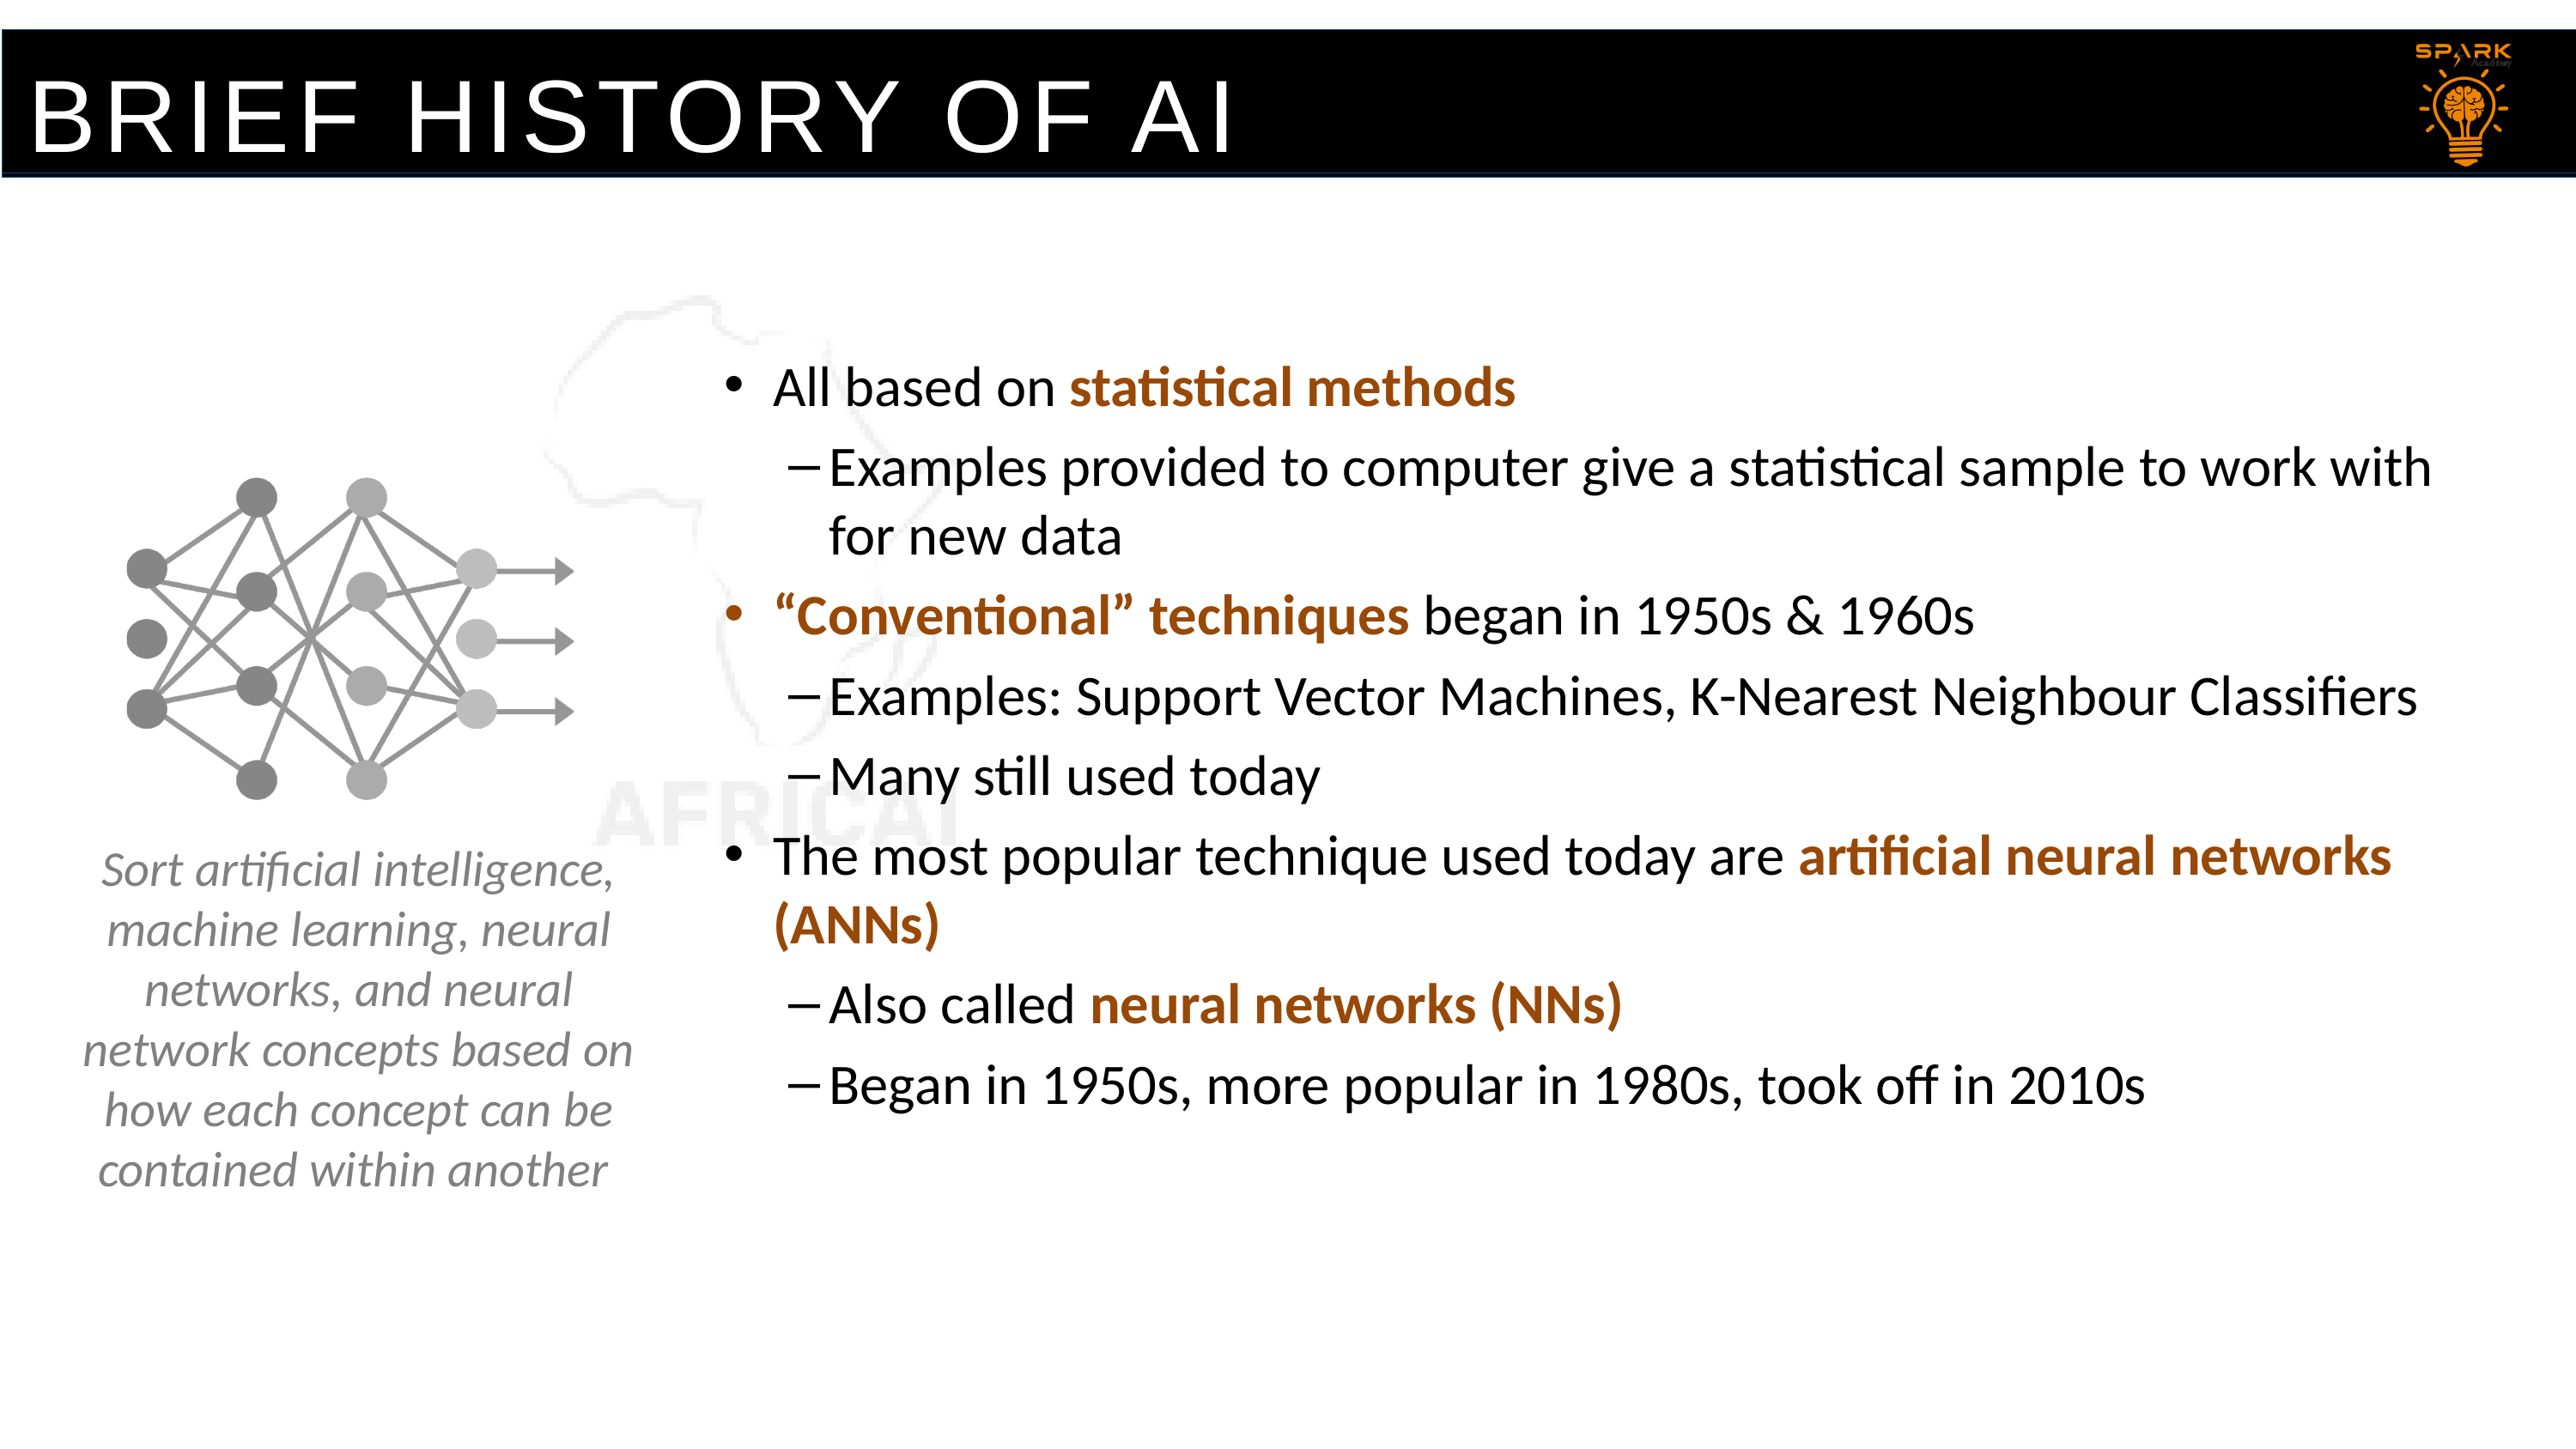

BRIEF HISTORY OF AI

All based on statistical methods
Examples provided to computer give a statistical sample to work with for new data
“Conventional” techniques began in 1950s & 1960s
Examples: Support Vector Machines, K-Nearest Neighbour Classifiers
Many still used today
The most popular technique used today are artificial neural networks (ANNs)
Also called neural networks (NNs)
Began in 1950s, more popular in 1980s, took off in 2010s

Sort artificial intelligence, machine learning, neural networks, and neural network concepts based on how each concept can be contained within another